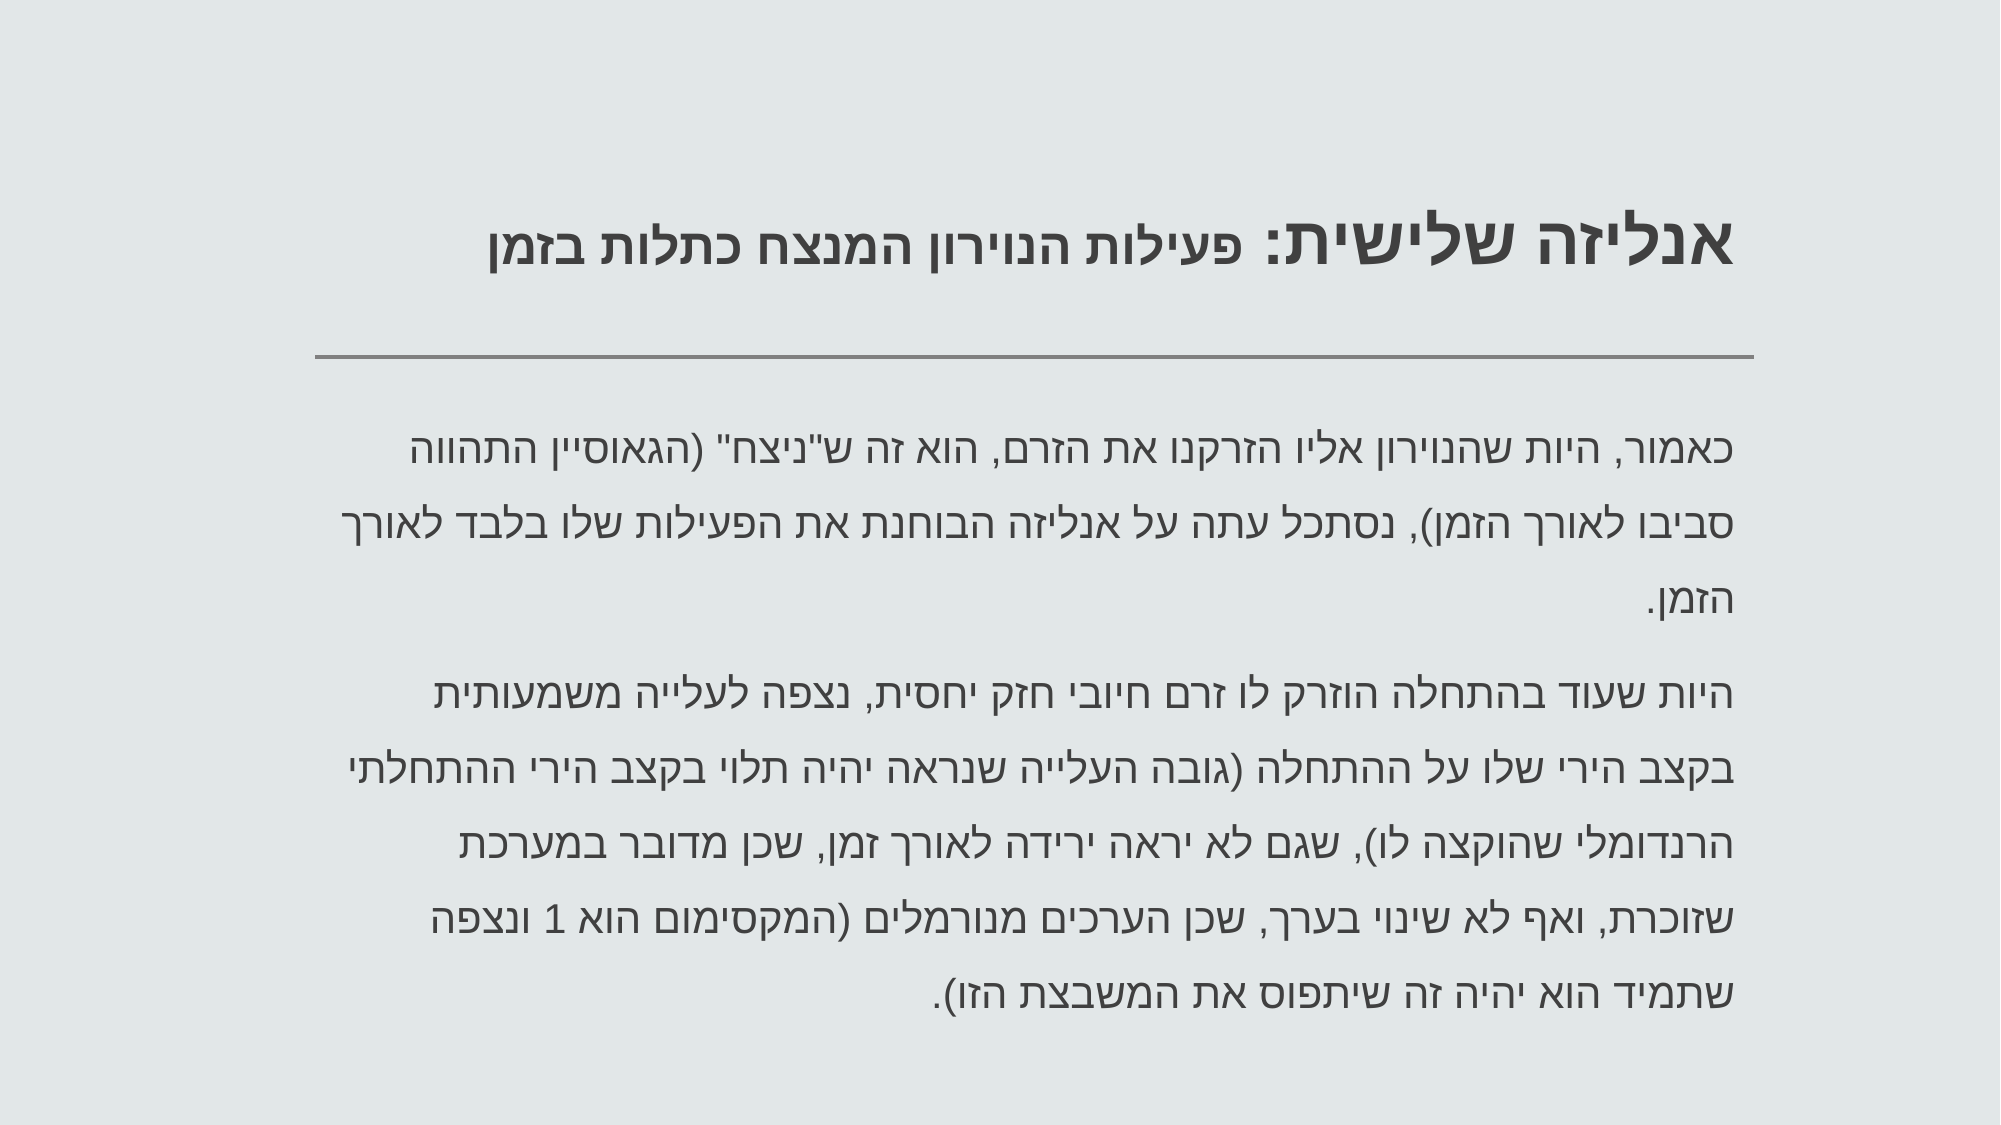

# אנליזה שלישית: פעילות הנוירון המנצח כתלות בזמן
כאמור, היות שהנוירון אליו הזרקנו את הזרם, הוא זה ש"ניצח" (הגאוסיין התהווה סביבו לאורך הזמן), נסתכל עתה על אנליזה הבוחנת את הפעילות שלו בלבד לאורך הזמן.
היות שעוד בהתחלה הוזרק לו זרם חיובי חזק יחסית, נצפה לעלייה משמעותית בקצב הירי שלו על ההתחלה (גובה העלייה שנראה יהיה תלוי בקצב הירי ההתחלתי הרנדומלי שהוקצה לו), שגם לא יראה ירידה לאורך זמן, שכן מדובר במערכת שזוכרת, ואף לא שינוי בערך, שכן הערכים מנורמלים (המקסימום הוא 1 ונצפה שתמיד הוא יהיה זה שיתפוס את המשבצת הזו).